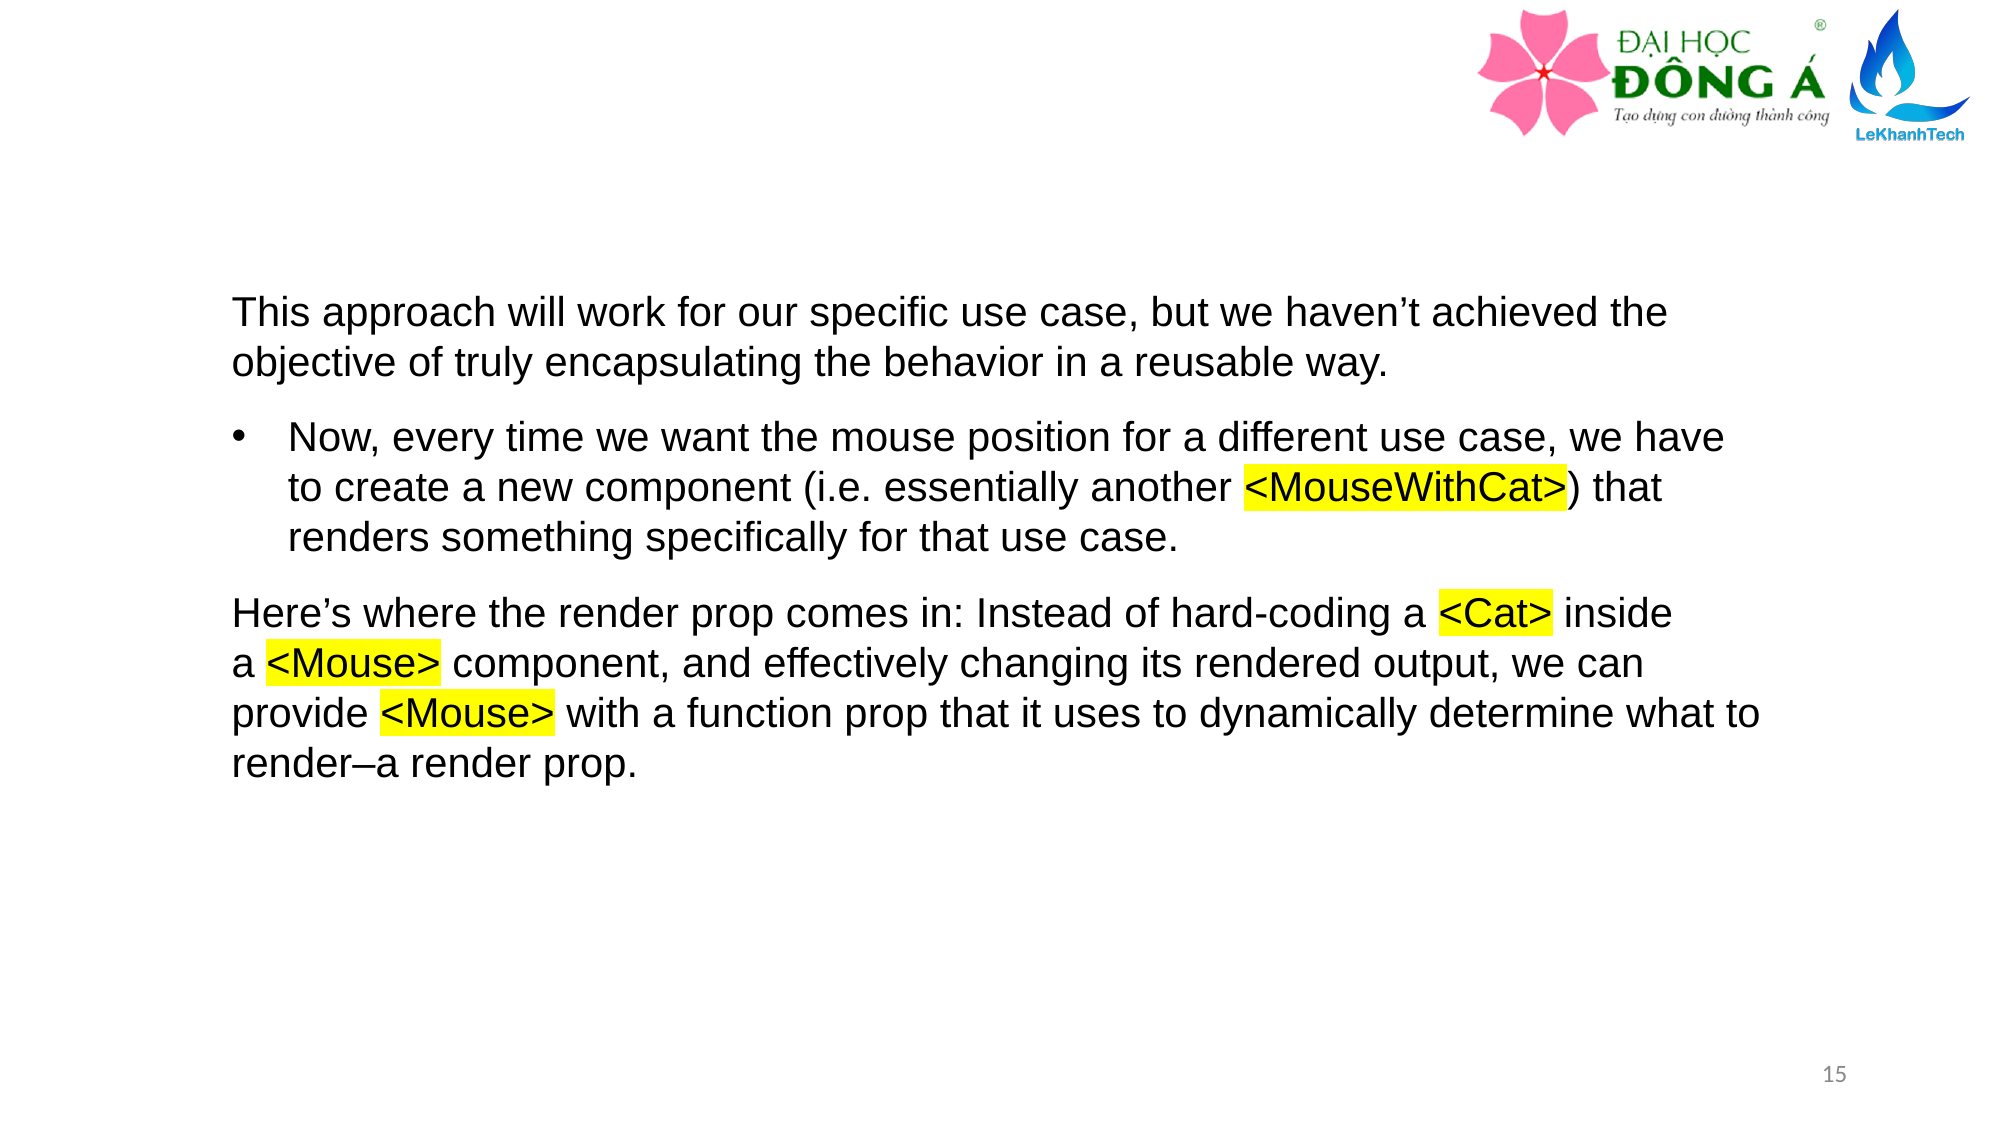

This approach will work for our specific use case, but we haven’t achieved the objective of truly encapsulating the behavior in a reusable way.
Now, every time we want the mouse position for a different use case, we have to create a new component (i.e. essentially another <MouseWithCat>) that renders something specifically for that use case.
Here’s where the render prop comes in: Instead of hard-coding a <Cat> inside a <Mouse> component, and effectively changing its rendered output, we can provide <Mouse> with a function prop that it uses to dynamically determine what to render–a render prop.
15